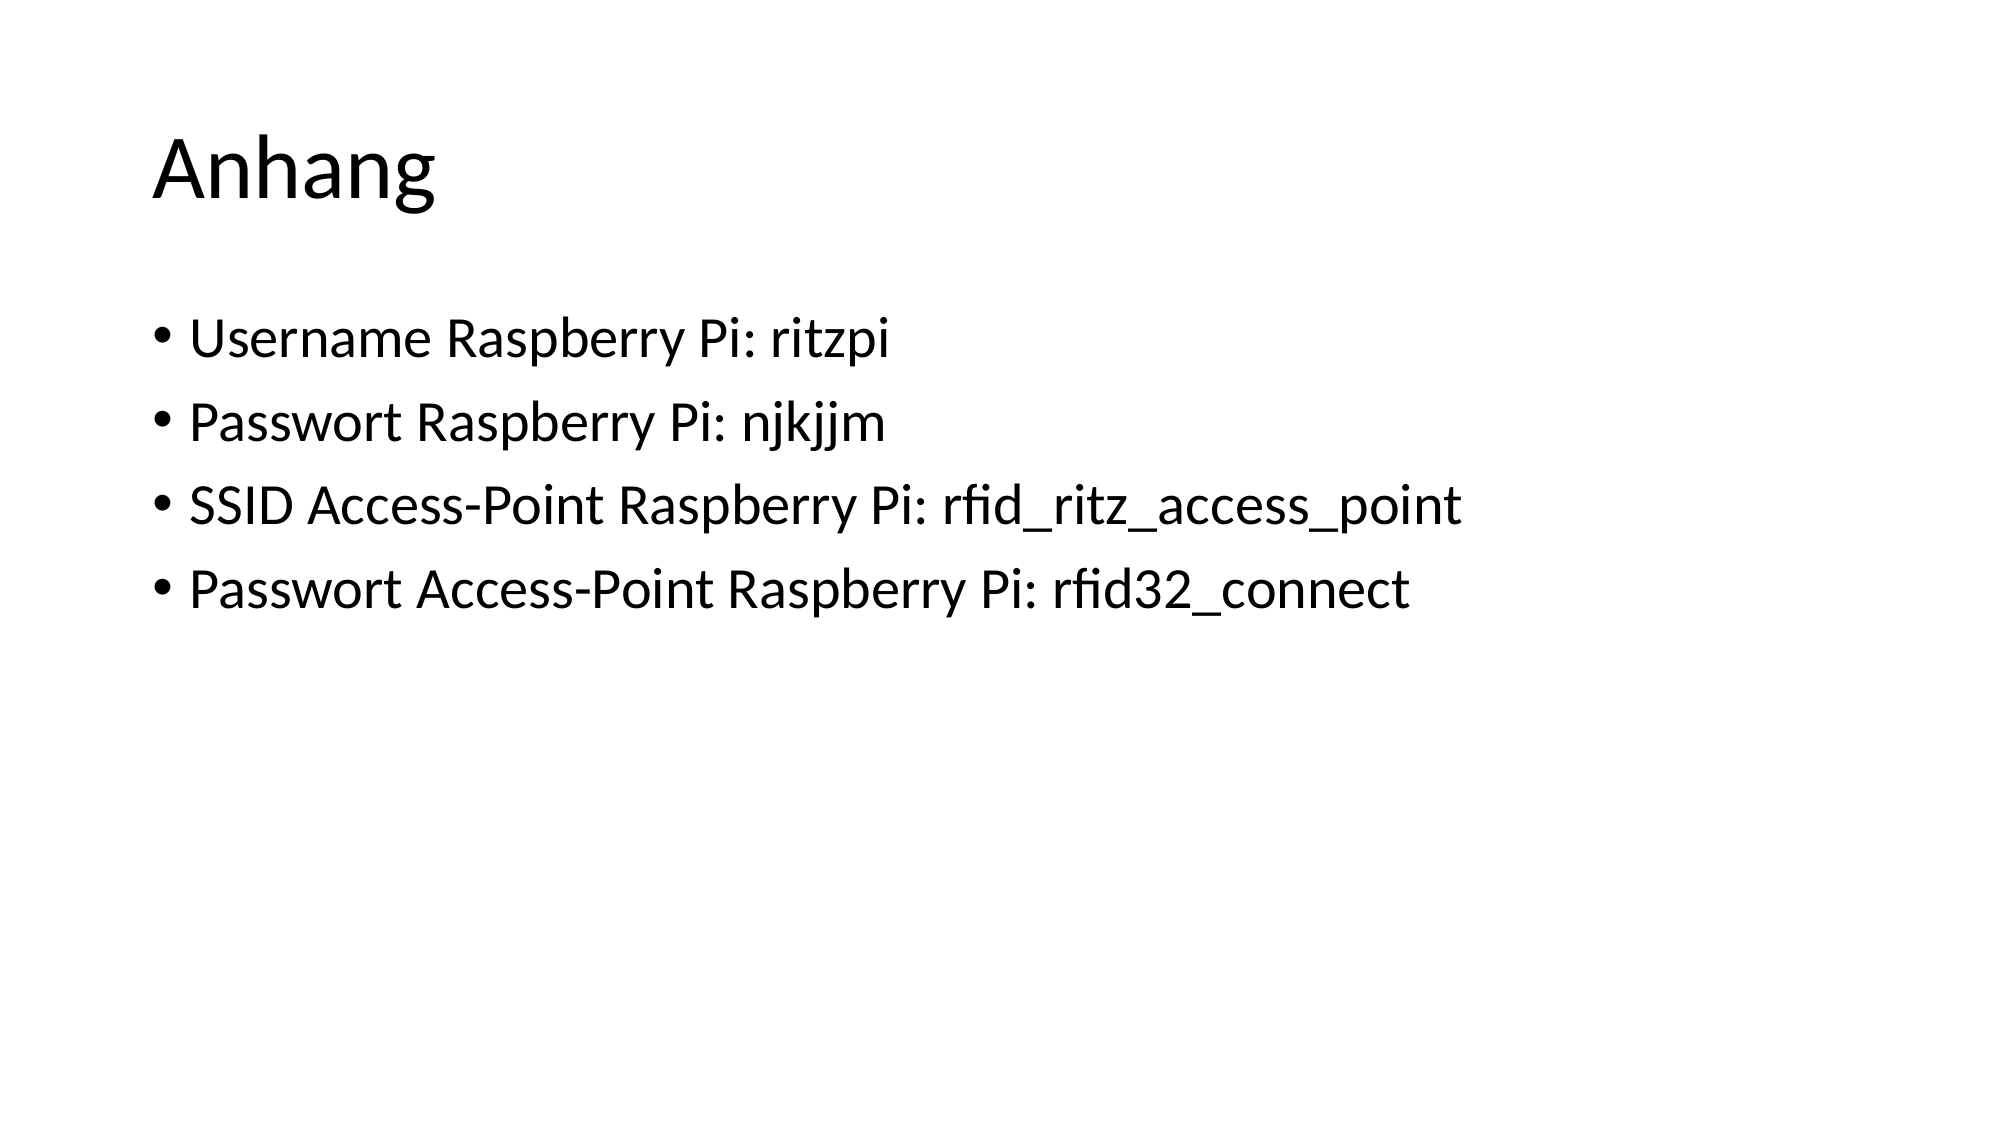

# Anhang
Username Raspberry Pi: ritzpi
Passwort Raspberry Pi: njkjjm
SSID Access-Point Raspberry Pi: rfid_ritz_access_point
Passwort Access-Point Raspberry Pi: rfid32_connect